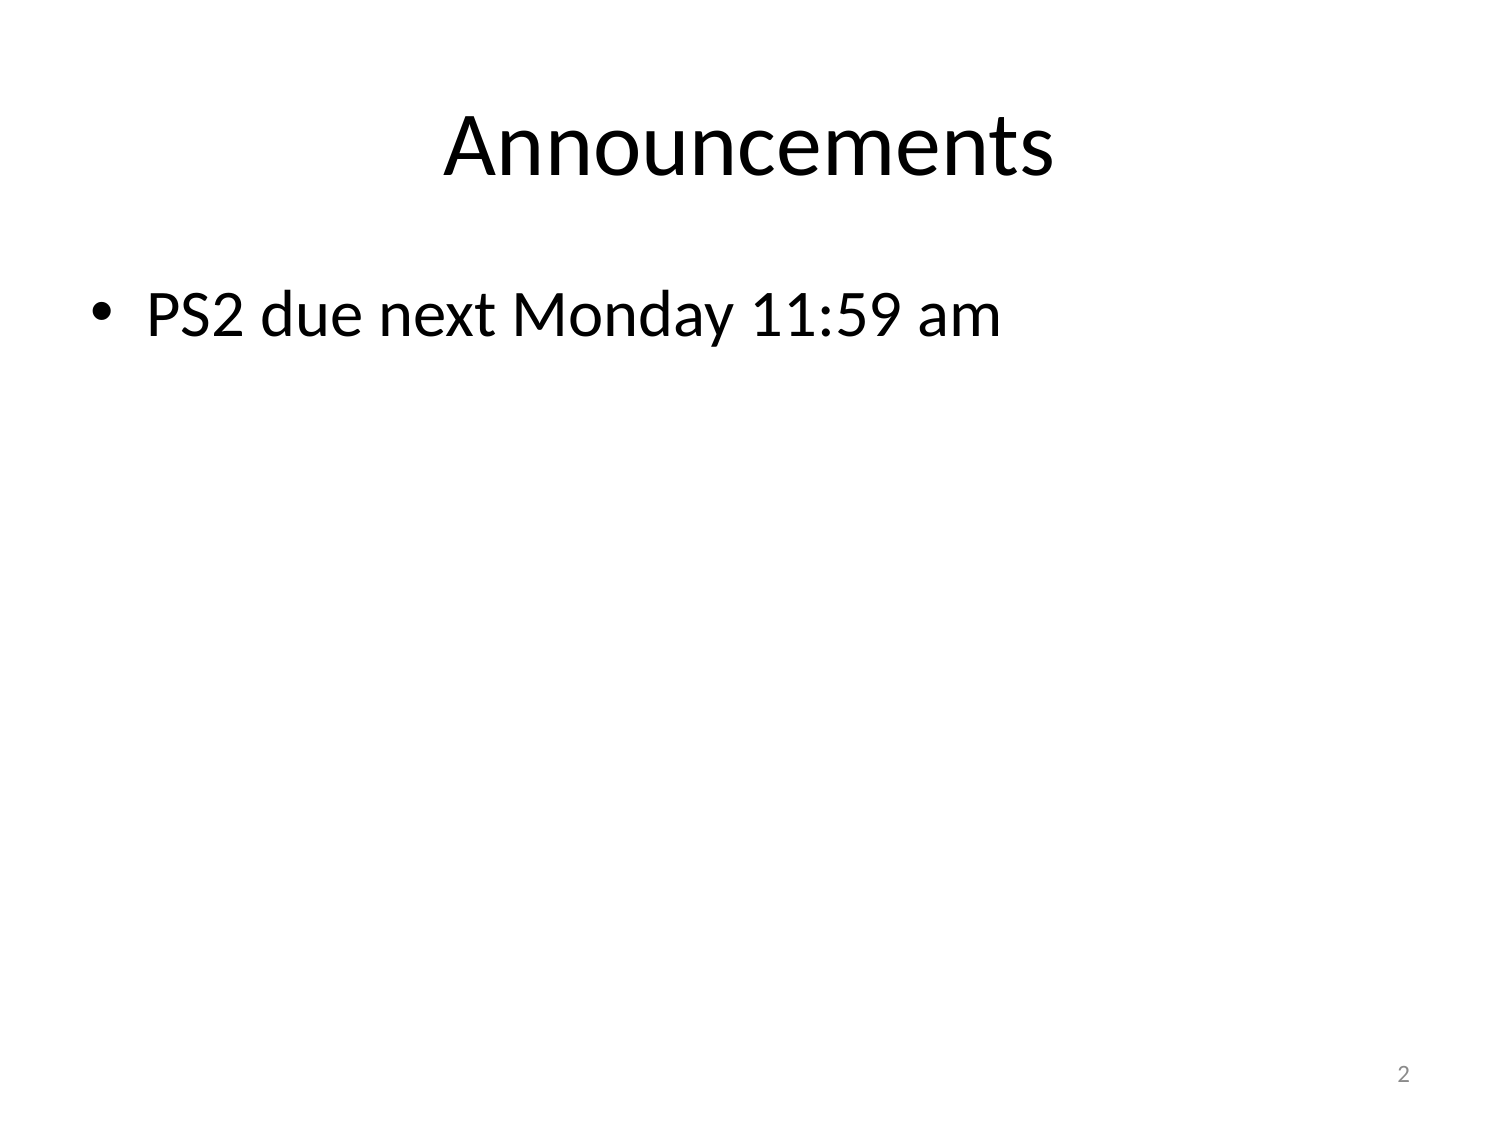

# Announcements
PS2 due next Monday 11:59 am
2